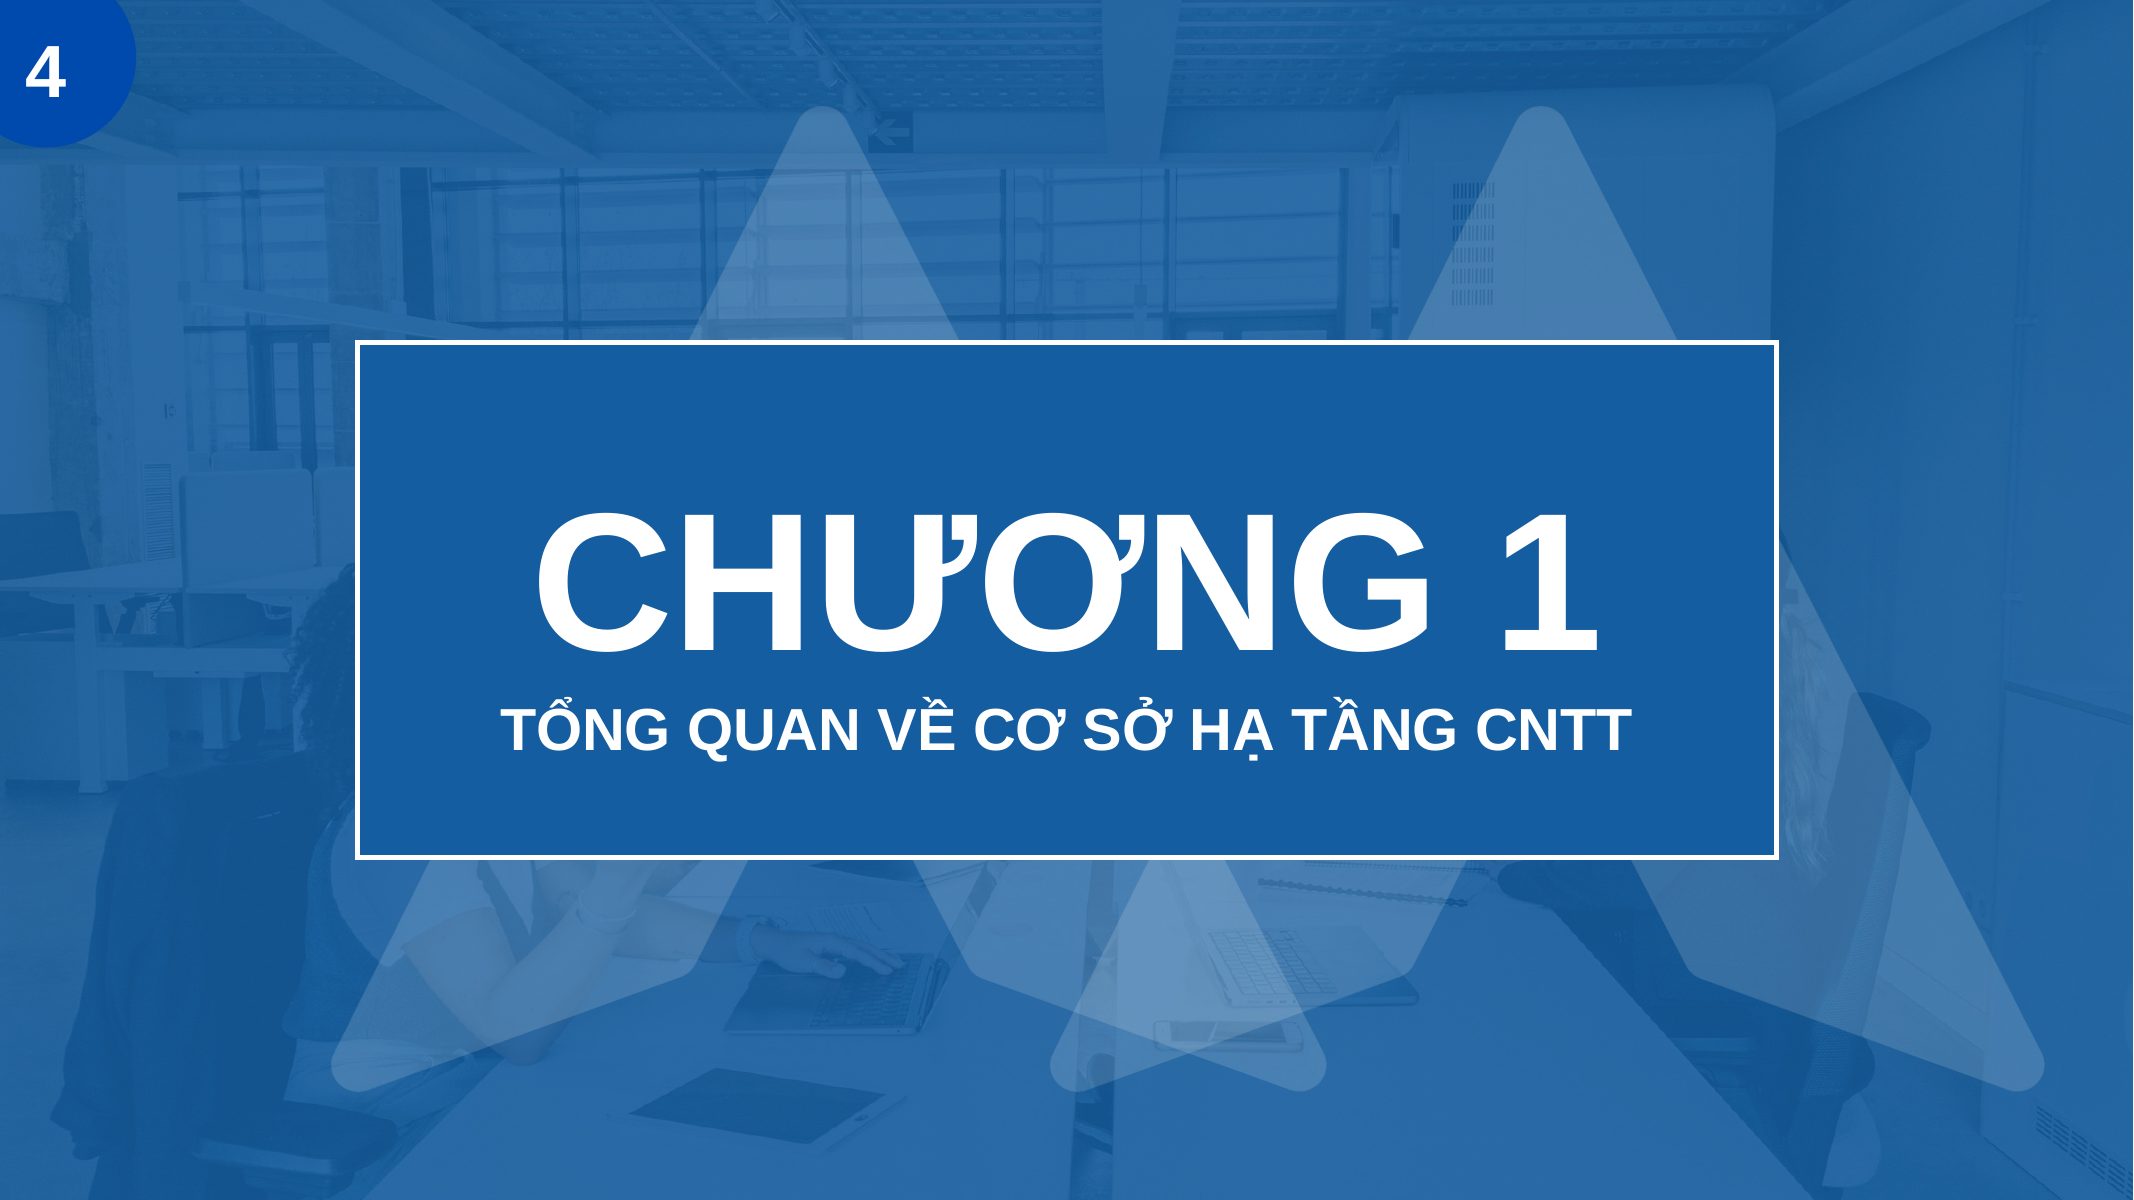

4

CHƯƠNG 1
TỔNG QUAN VỀ CƠ SỞ HẠ TẦNG CNTT